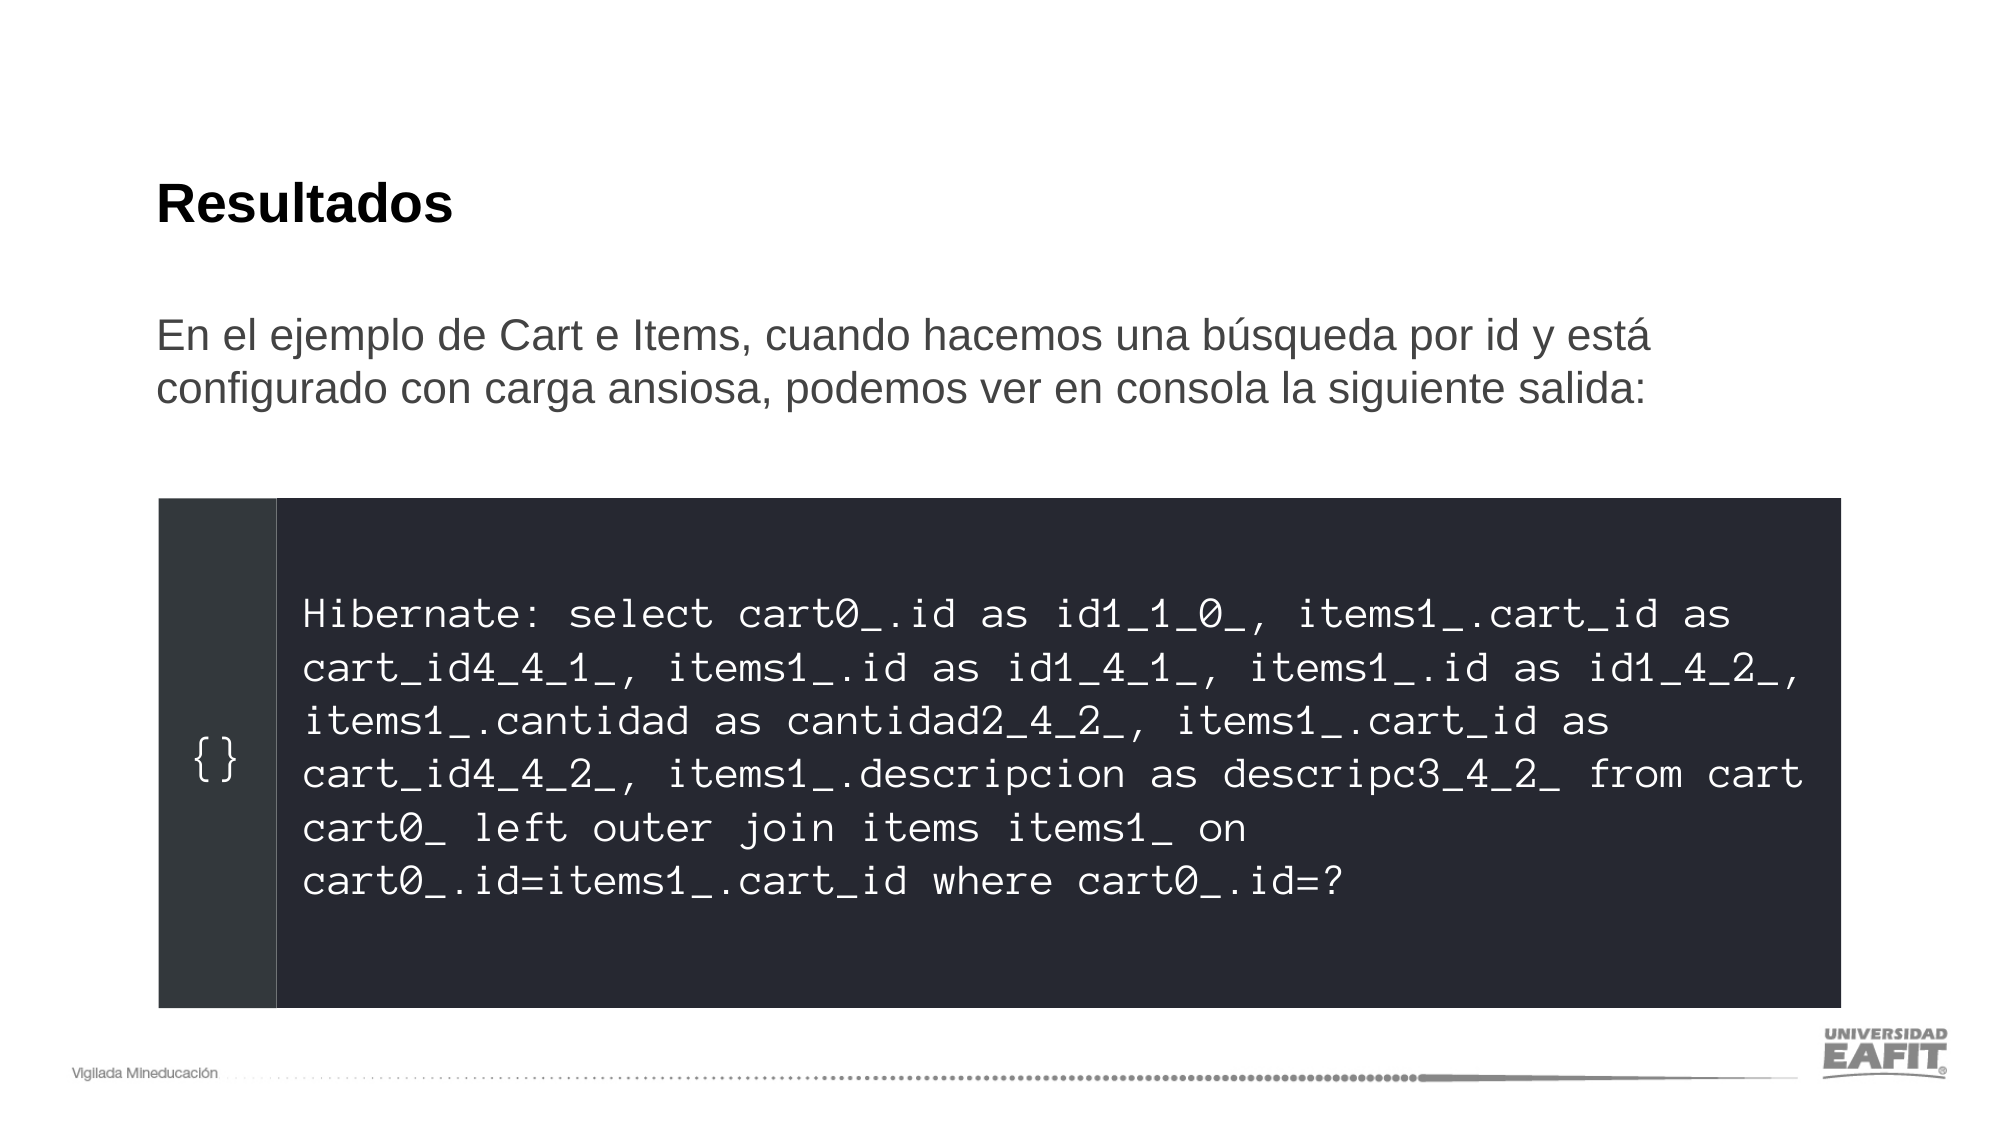

Resultados
En el ejemplo de Cart e Items, cuando hacemos una búsqueda por id y está configurado con carga ansiosa, podemos ver en consola la siguiente salida:
Hibernate: select cart0_.id as id1_1_0_, items1_.cart_id as cart_id4_4_1_, items1_.id as id1_4_1_, items1_.id as id1_4_2_, items1_.cantidad as cantidad2_4_2_, items1_.cart_id as cart_id4_4_2_, items1_.descripcion as descripc3_4_2_ from cart cart0_ left outer join items items1_ on cart0_.id=items1_.cart_id where cart0_.id=?
{}